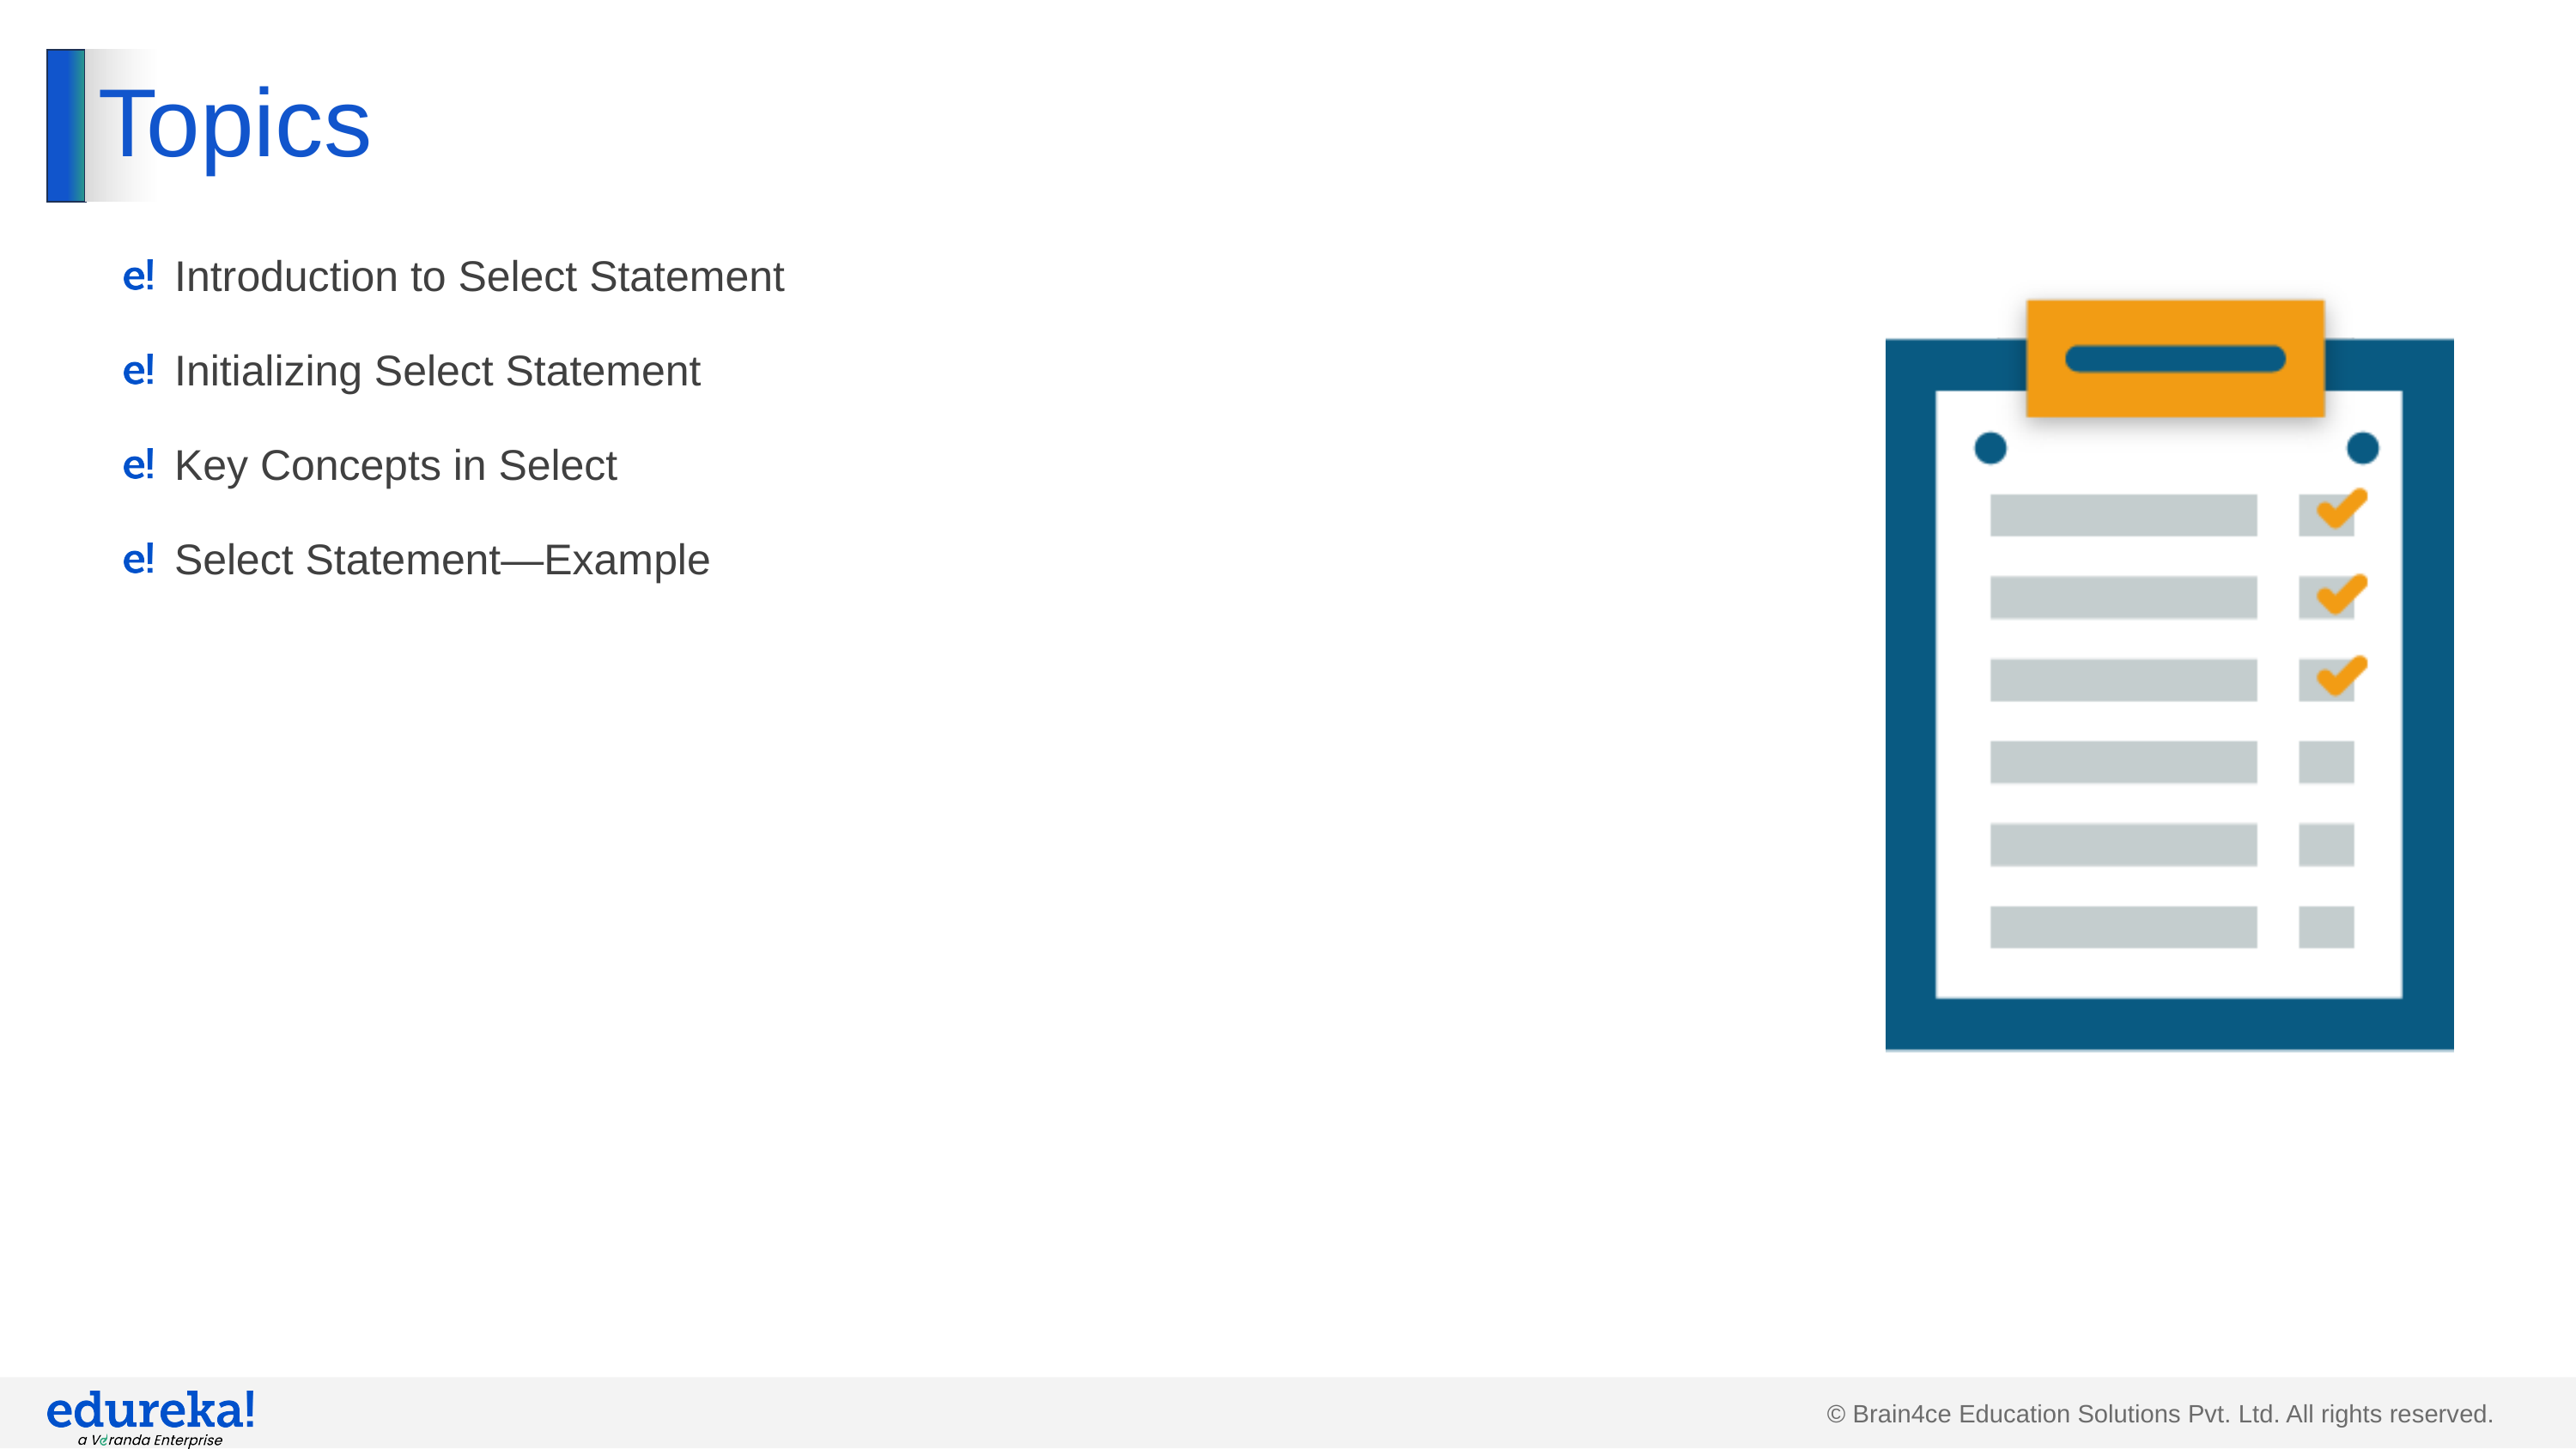

# Topics
Introduction to Select Statement
Initializing Select Statement
Key Concepts in Select
Select Statement—Example